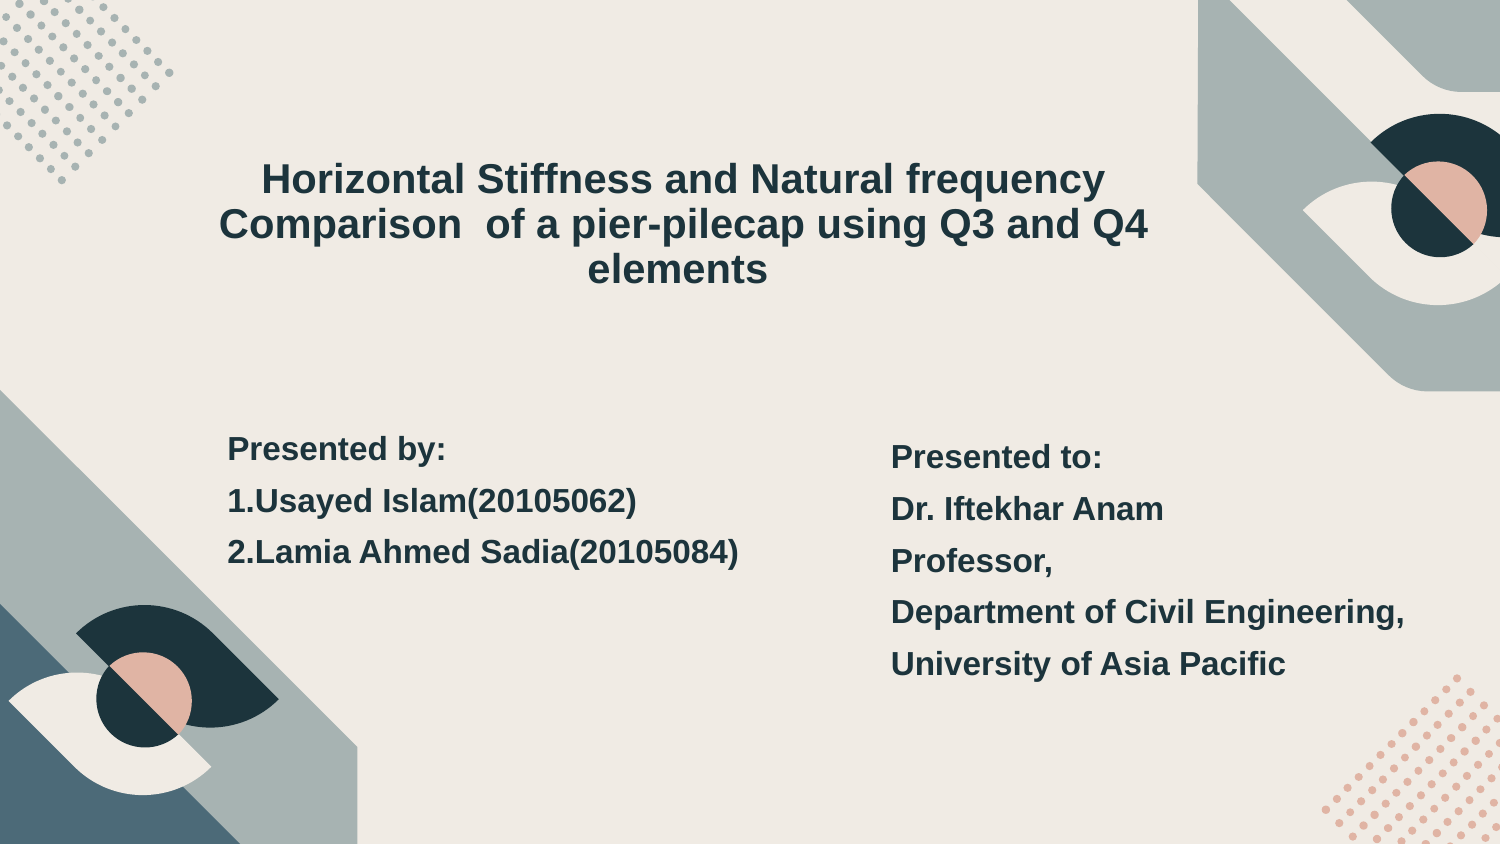

# Horizontal Stiffness and Natural frequency Comparison  of a pier-pilecap using Q3 and Q4 elements

Presented by:
1.Usayed Islam(20105062)
2.Lamia Ahmed Sadia(20105084)

Presented to:
Dr. Iftekhar Anam
Professor,
Department of Civil Engineering,
University of Asia Pacific